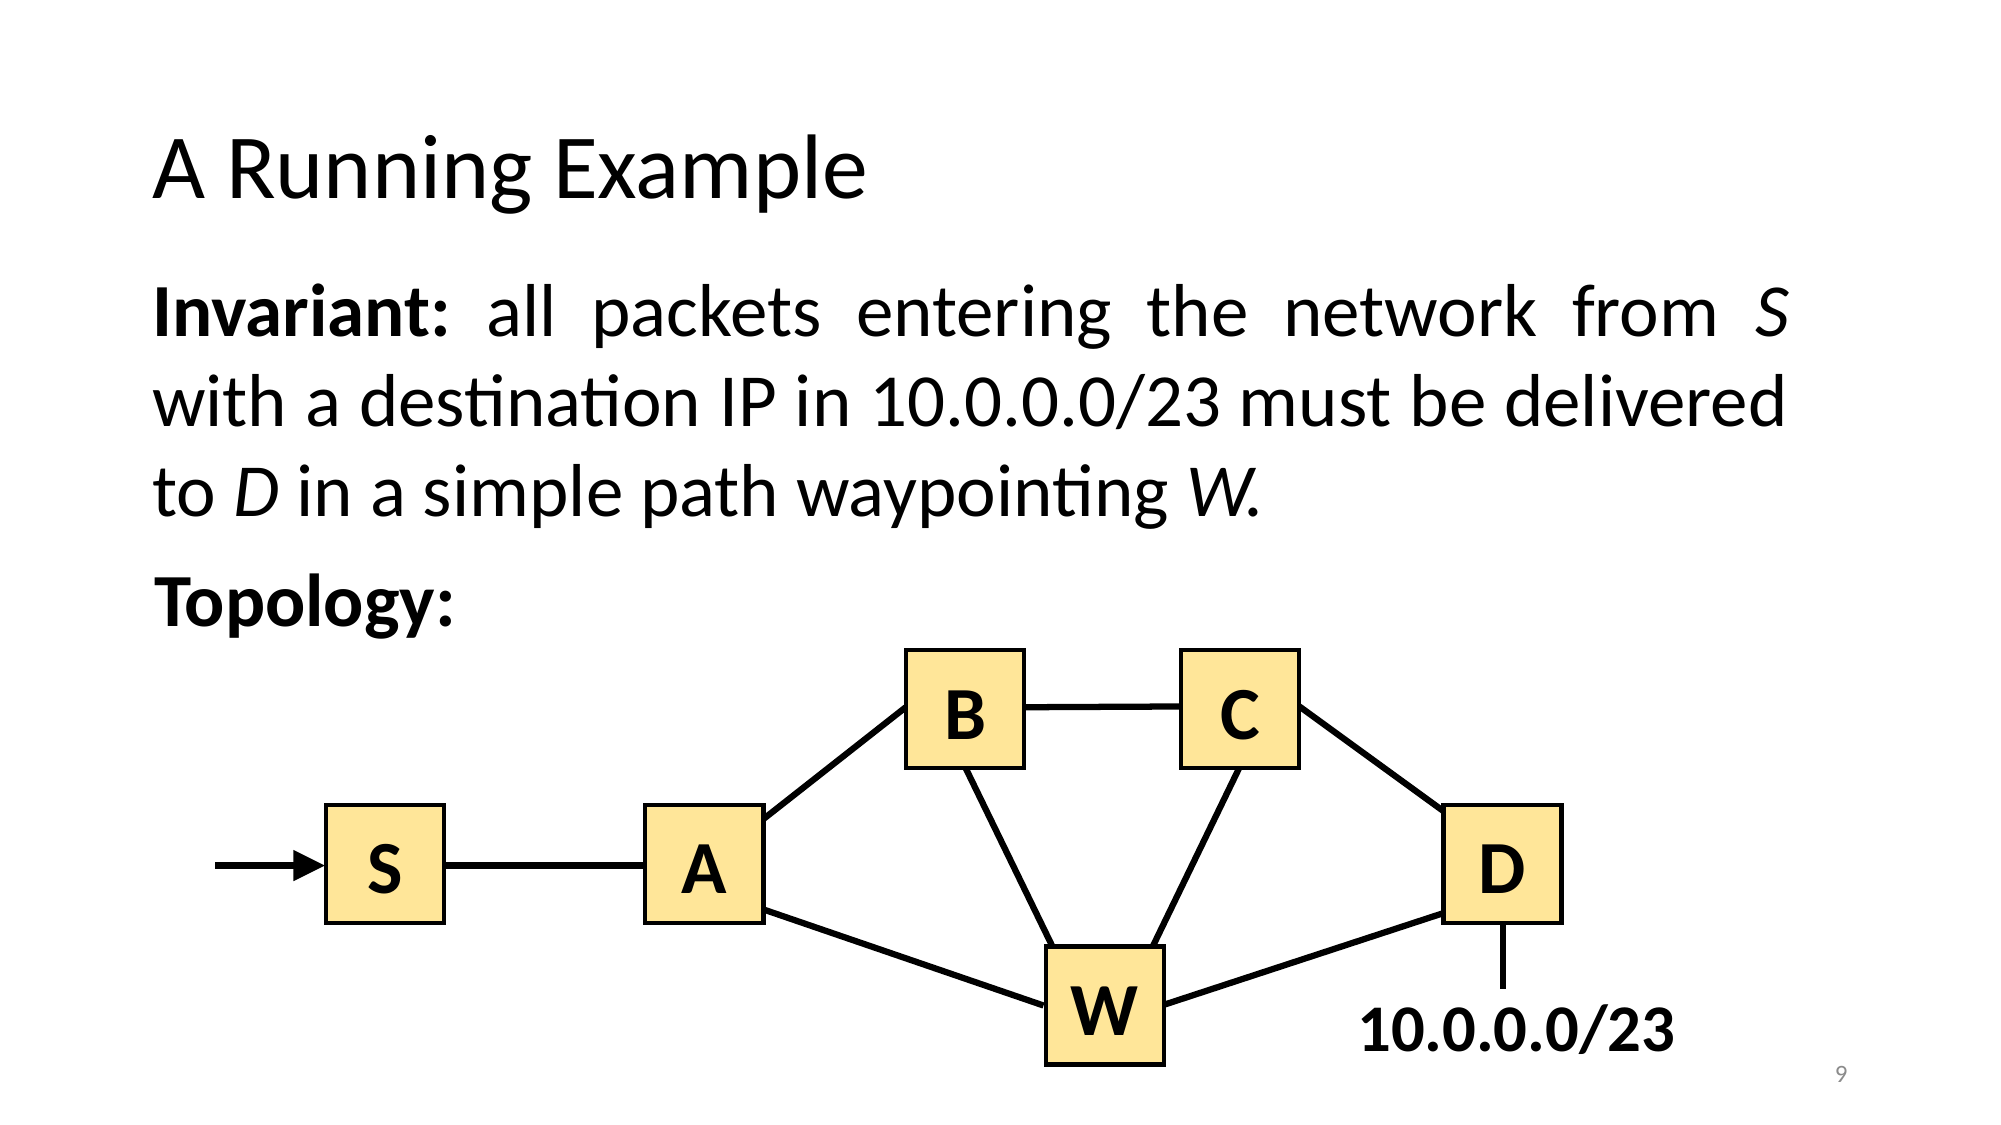

# A Running Example
Invariant: all packets entering the network from S with a destination IP in 10.0.0.0/23 must be delivered to D in a simple path waypointing W.
Topology:
B
C
10.0.0.0/23
S
A
D
W
9